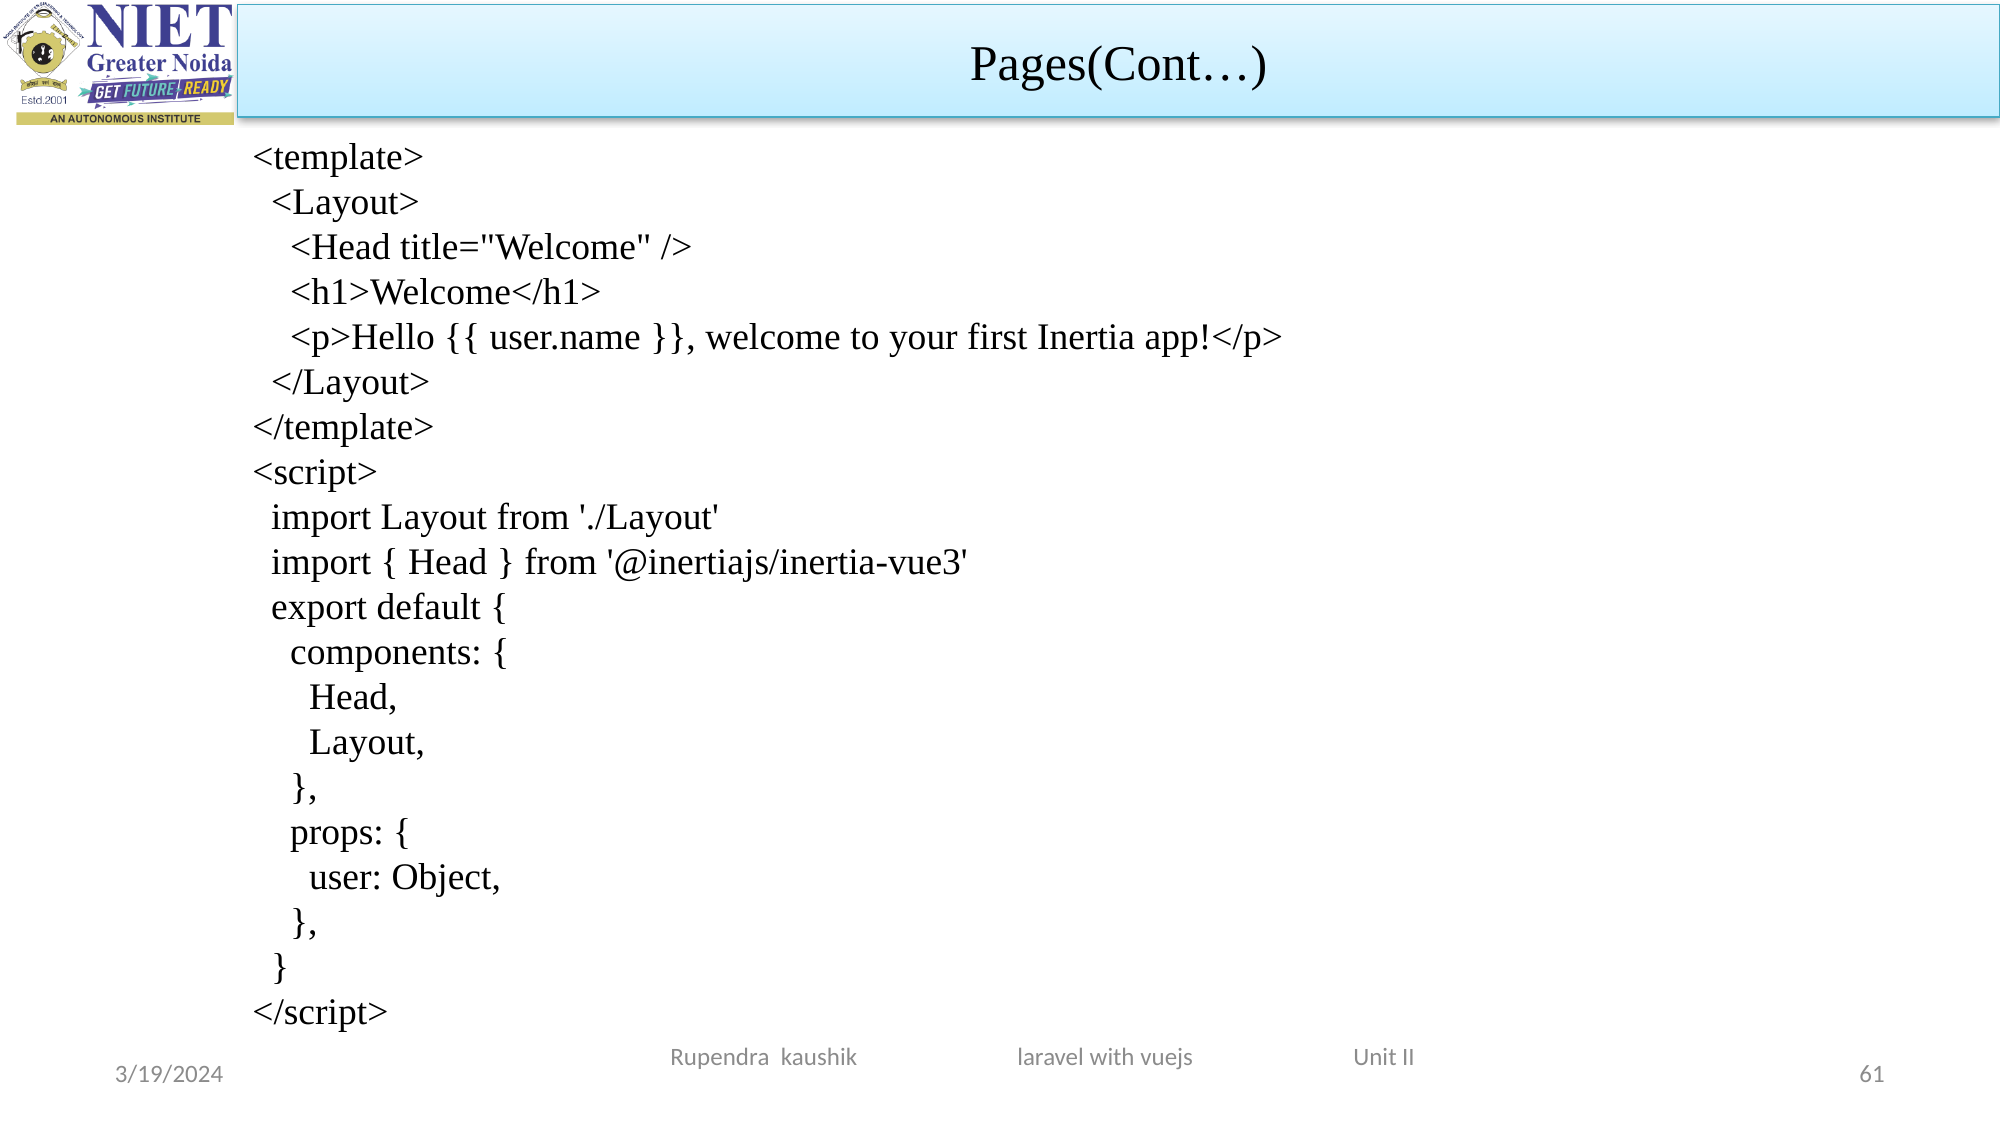

Pages(Cont…)
<template>
  <Layout>
    <Head title="Welcome" />
    <h1>Welcome</h1>
    <p>Hello {{ user.name }}, welcome to your first Inertia app!</p>
  </Layout>
</template>
<script>
  import Layout from './Layout'
  import { Head } from '@inertiajs/inertia-vue3'
  export default {
    components: {
      Head,
      Layout,
    },
    props: {
      user: Object,
    },
  }
</script>
Rupendra  kaushik                            laravel with vuejs                            Unit II
3/19/2024
61